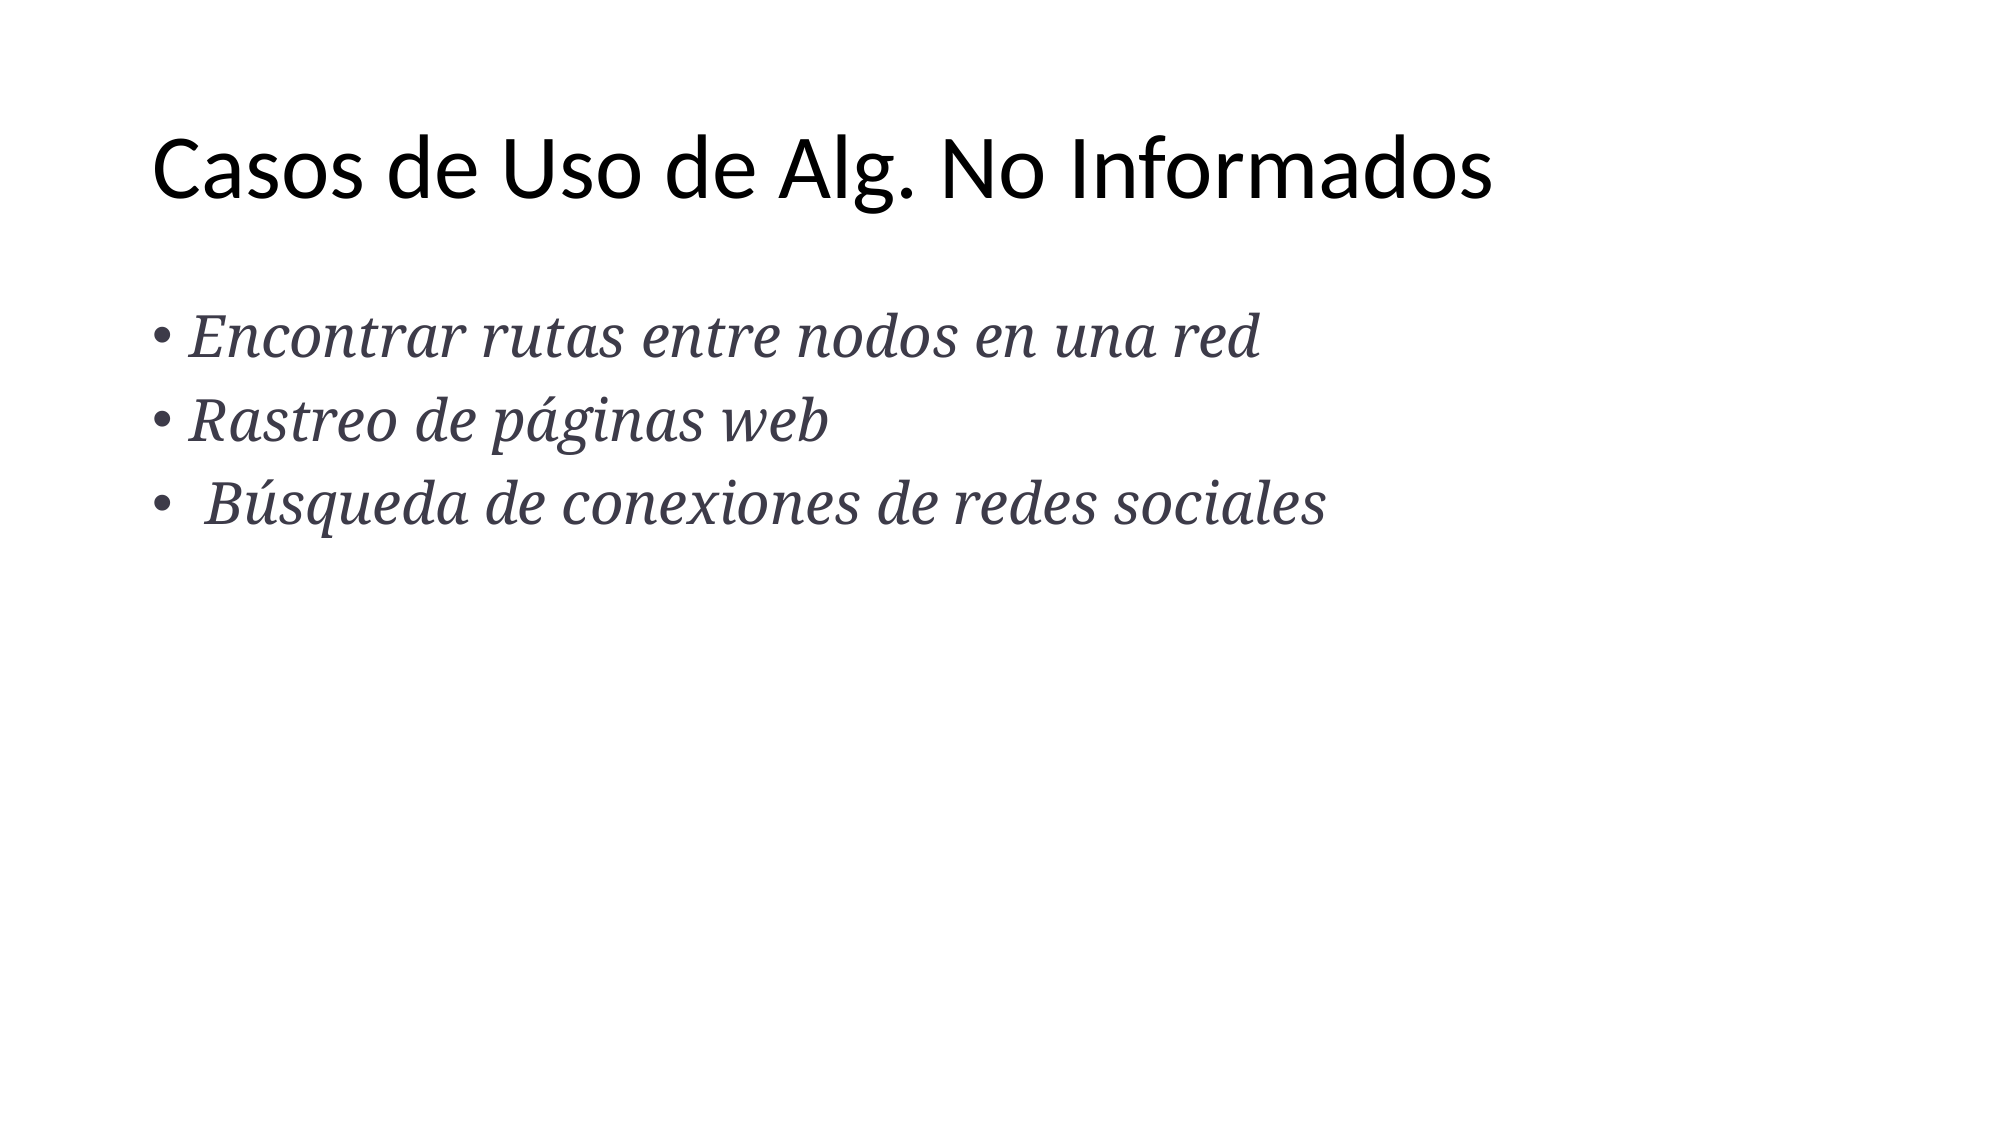

# Casos de Uso de Alg. No Informados
Encontrar rutas entre nodos en una red
Rastreo de páginas web
 Búsqueda de conexiones de redes sociales